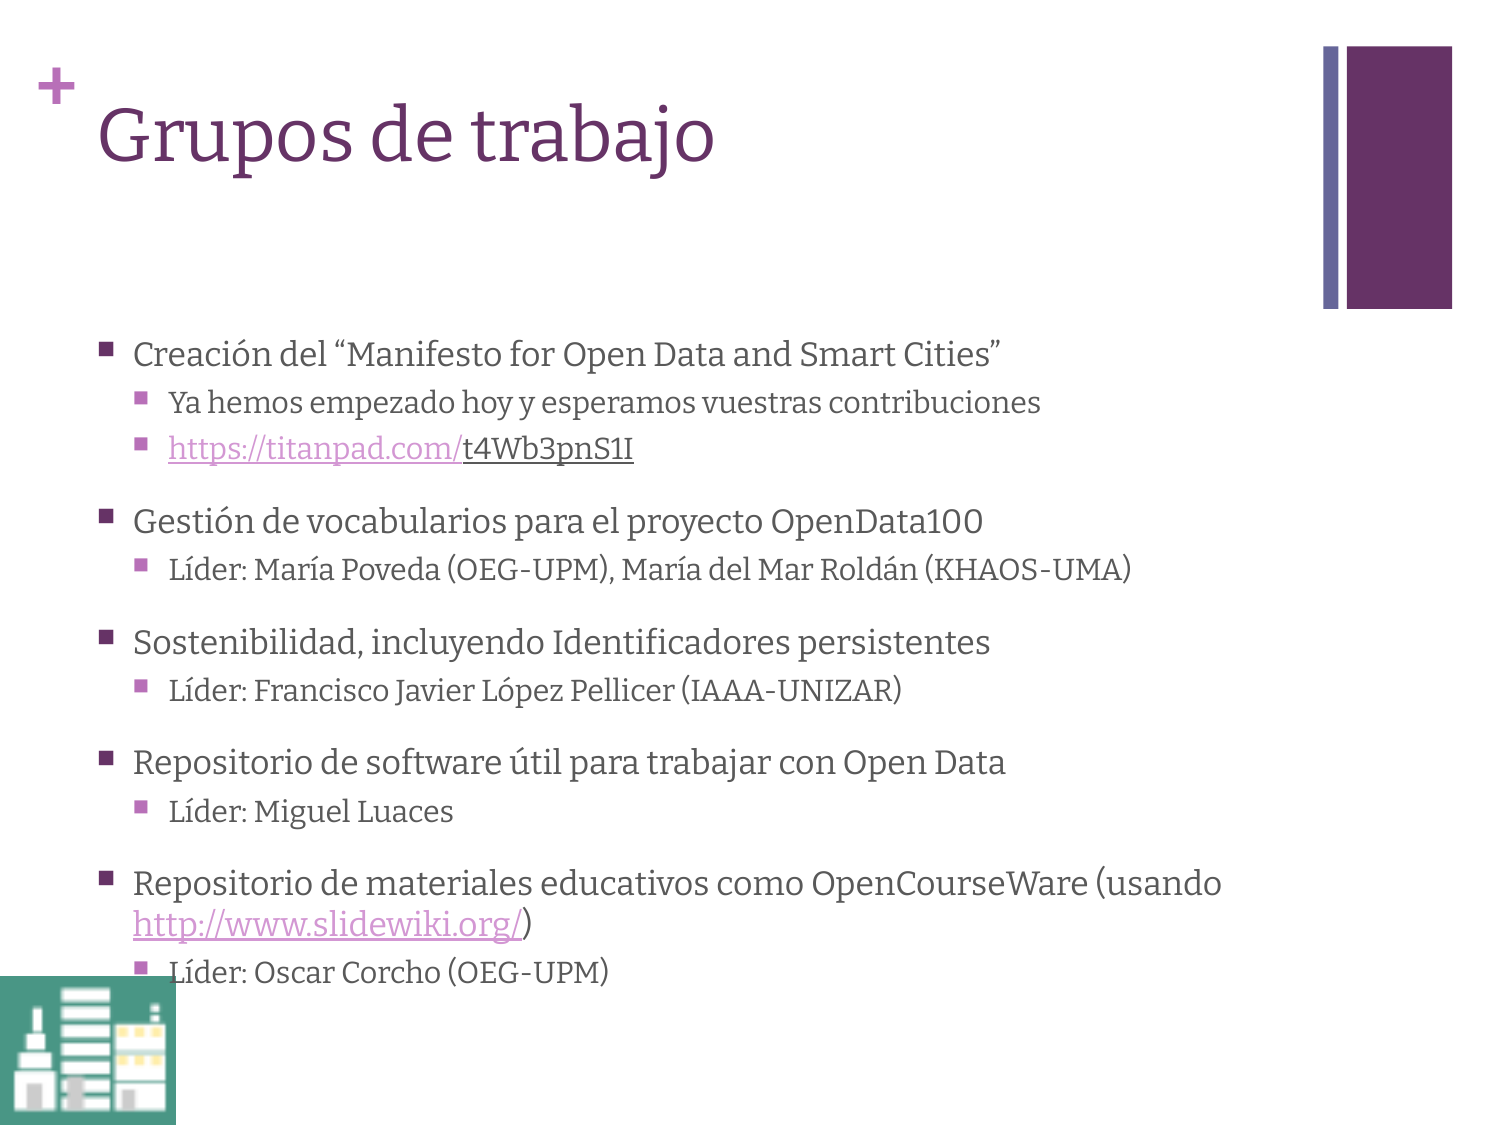

# Grupos de trabajo
Creación del “Manifesto for Open Data and Smart Cities”
Ya hemos empezado hoy y esperamos vuestras contribuciones
https://titanpad.com/t4Wb3pnS1I
Gestión de vocabularios para el proyecto OpenData100
Líder: María Poveda (OEG-UPM), María del Mar Roldán (KHAOS-UMA)
Sostenibilidad, incluyendo Identificadores persistentes
Líder: Francisco Javier López Pellicer (IAAA-UNIZAR)
Repositorio de software útil para trabajar con Open Data
Líder: Miguel Luaces
Repositorio de materiales educativos como OpenCourseWare (usando http://www.slidewiki.org/)
Líder: Oscar Corcho (OEG-UPM)